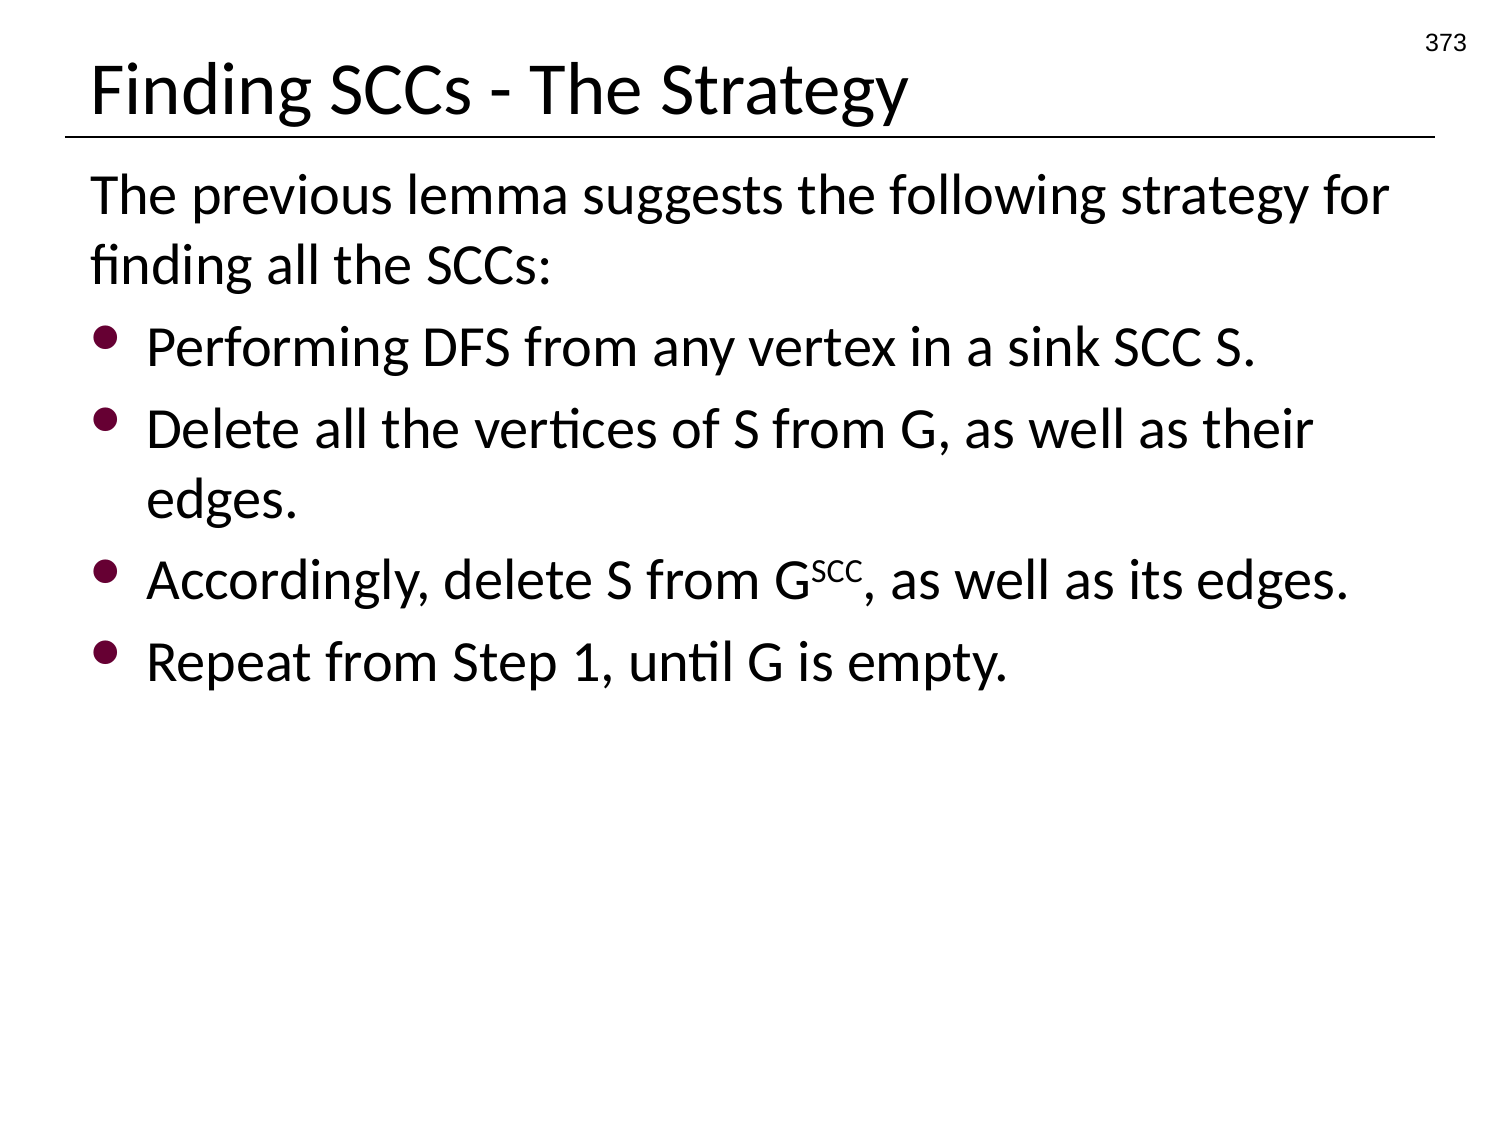

373
# Finding SCCs - The Strategy
The previous lemma suggests the following strategy for finding all the SCCs:
Performing DFS from any vertex in a sink SCC S.
Delete all the vertices of S from G, as well as their edges.
Accordingly, delete S from GSCC, as well as its edges.
Repeat from Step 1, until G is empty.